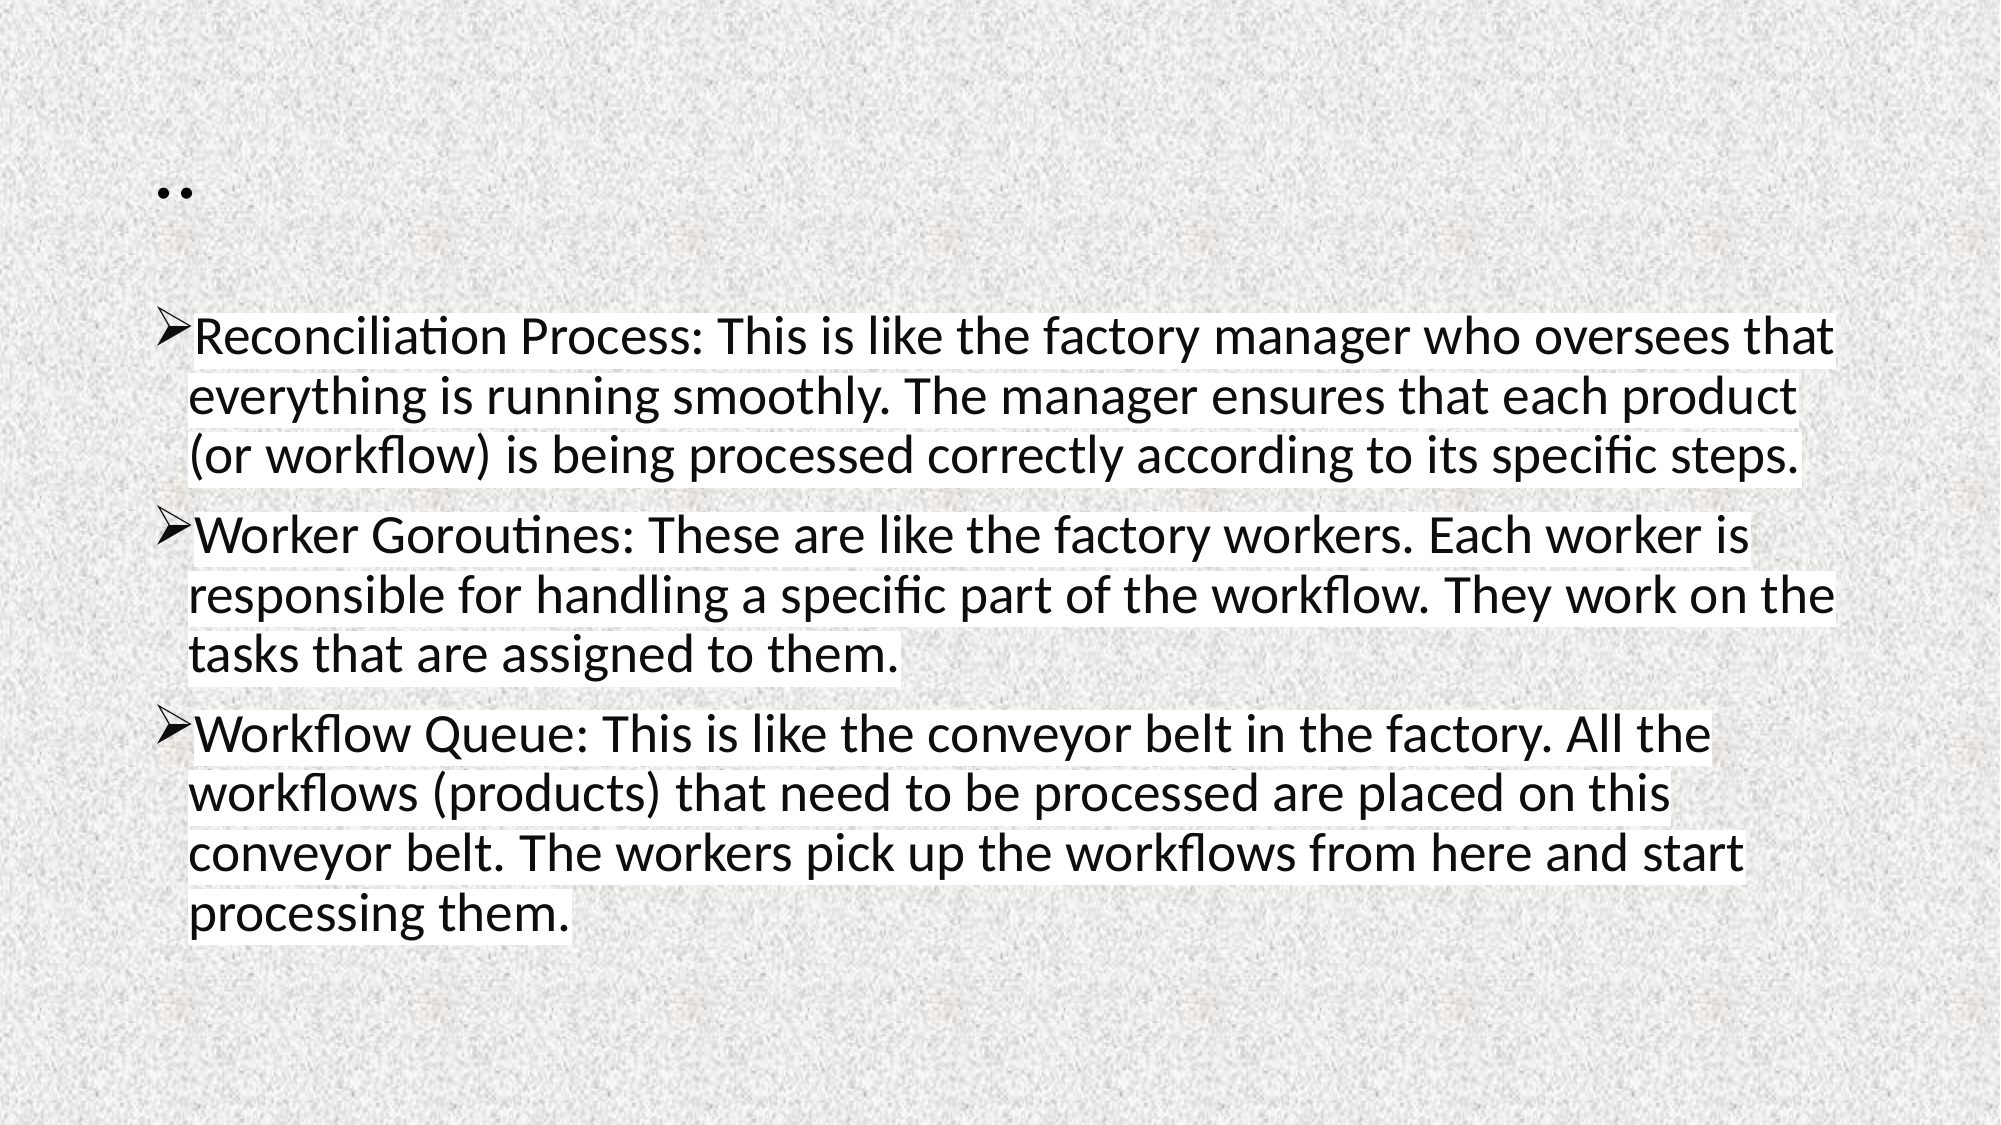

# ..
Reconciliation Process: This is like the factory manager who oversees that everything is running smoothly. The manager ensures that each product (or workflow) is being processed correctly according to its specific steps.
Worker Goroutines: These are like the factory workers. Each worker is responsible for handling a specific part of the workflow. They work on the tasks that are assigned to them.
Workflow Queue: This is like the conveyor belt in the factory. All the workflows (products) that need to be processed are placed on this conveyor belt. The workers pick up the workflows from here and start processing them.